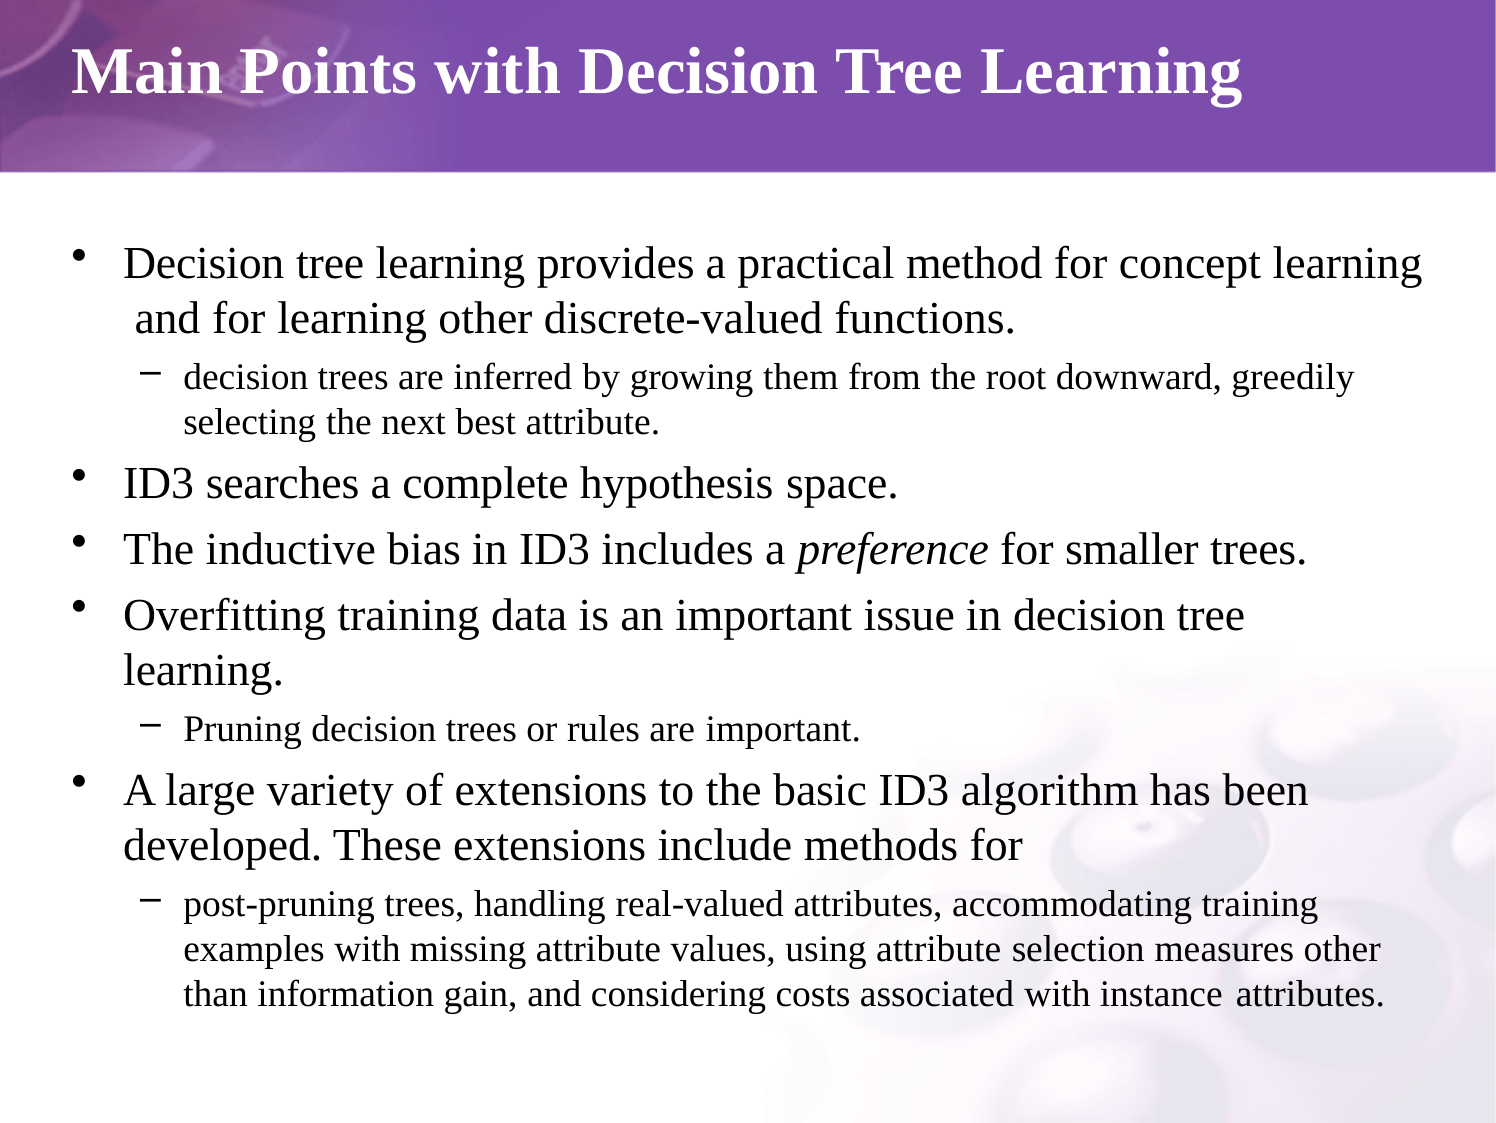

# Main Points with Decision Tree Learning
Decision tree learning provides a practical method for concept learning  and for learning other discrete-valued functions.
decision trees are inferred by growing them from the root downward, greedily  selecting the next best attribute.
ID3 searches a complete hypothesis space.
The inductive bias in ID3 includes a preference for smaller trees.
Overfitting training data is an important issue in decision tree learning.
Pruning decision trees or rules are important.
A large variety of extensions to the basic ID3 algorithm has been  developed. These extensions include methods for
post-pruning trees, handling real-valued attributes, accommodating training  examples with missing attribute values, using attribute selection measures other  than information gain, and considering costs associated with instance attributes.